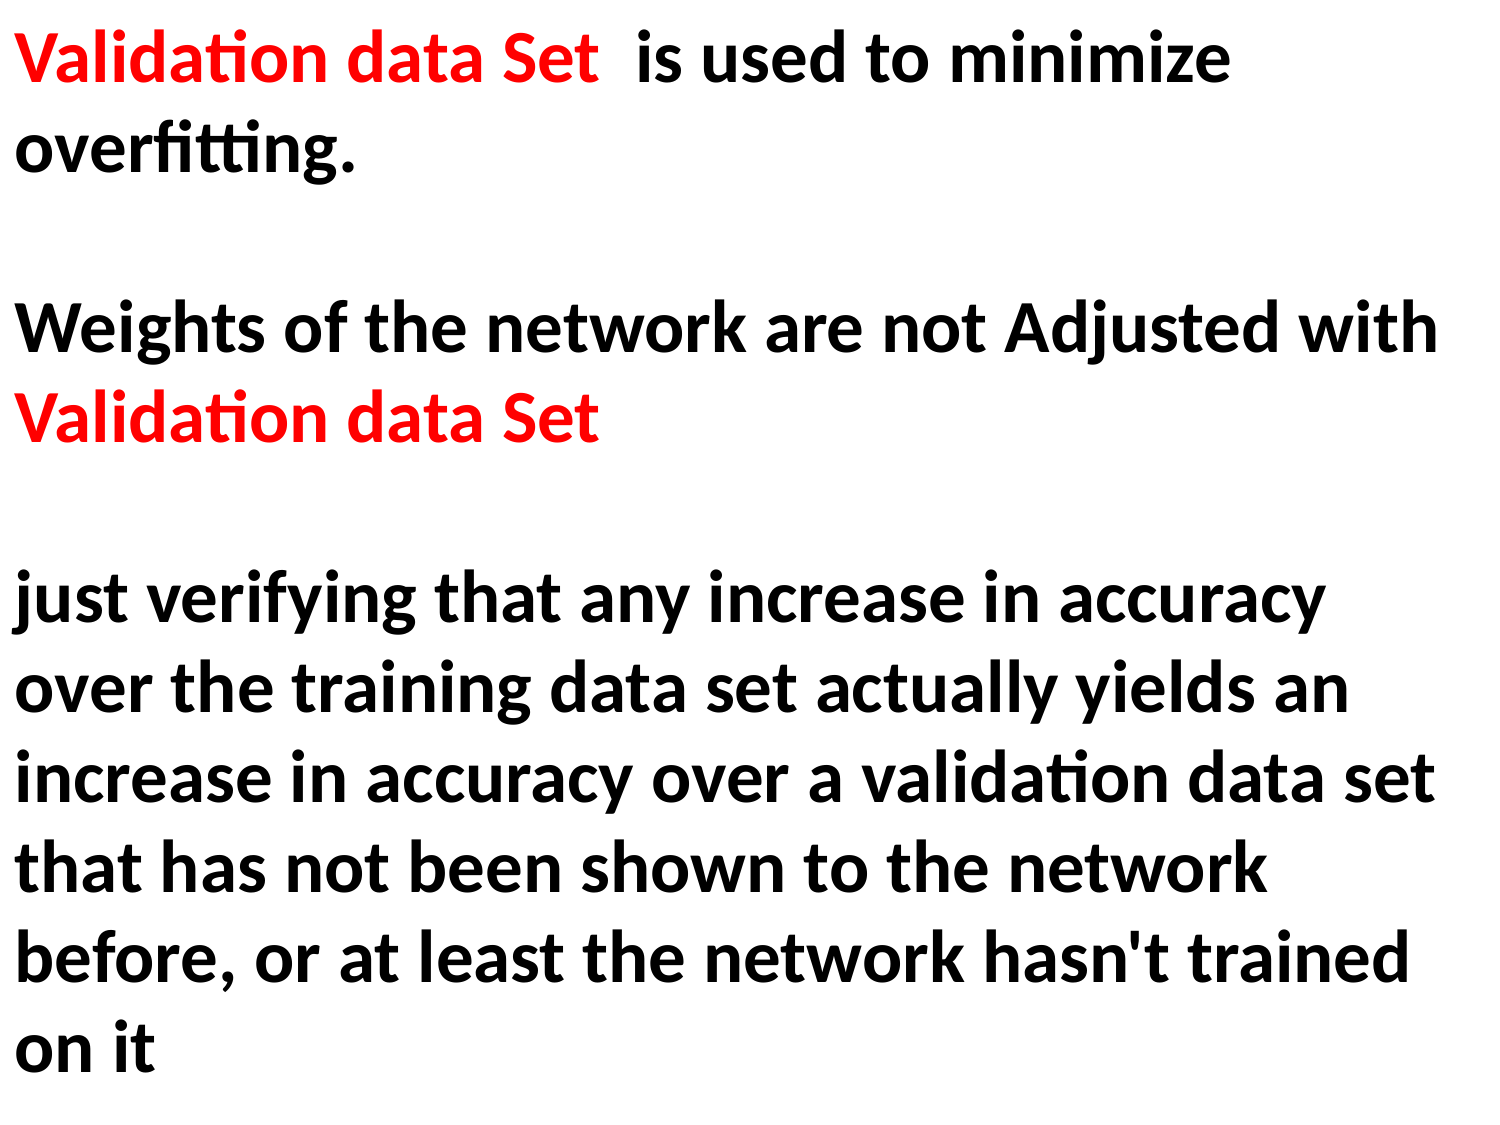

Validation data Set  is used to minimize overfitting.

Weights of the network are not Adjusted with Validation data Set

just verifying that any increase in accuracy over the training data set actually yields an increase in accuracy over a validation data set that has not been shown to the network before, or at least the network hasn't trained on it